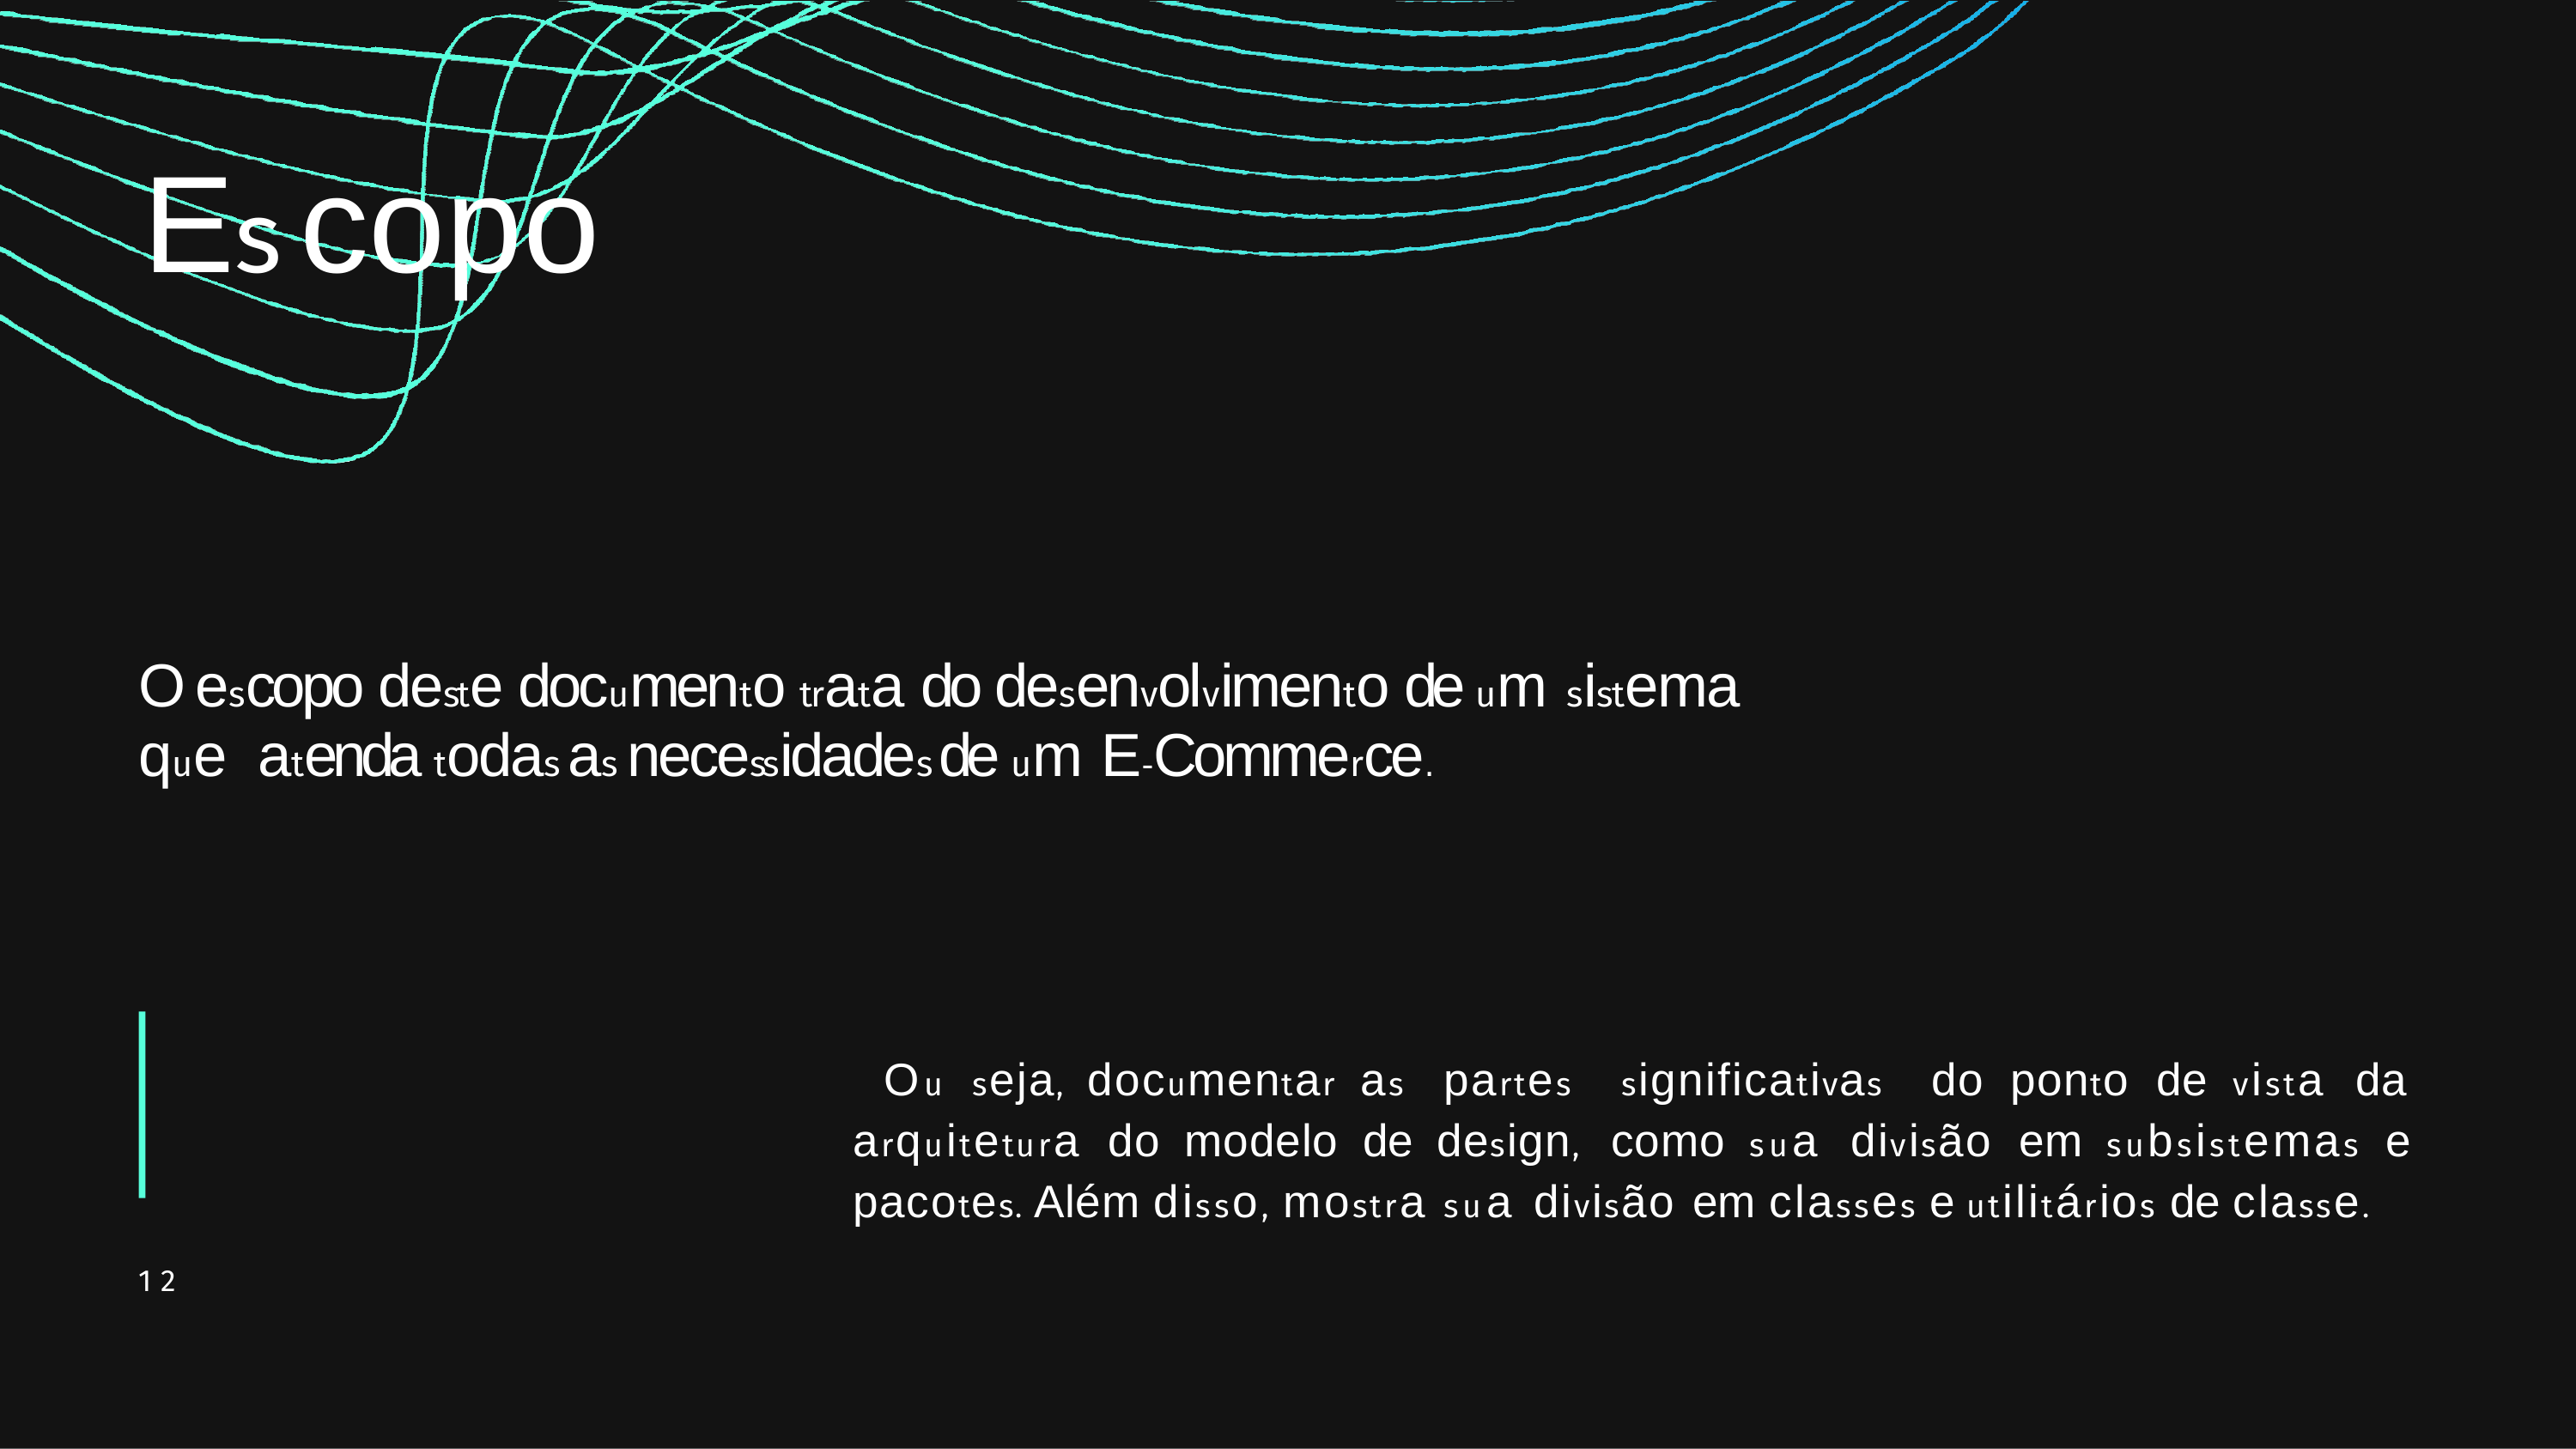

# Escopo
O escopo deste documento trata do desenvolvimento de um sistema que  atenda todas as necessidades de um E-Commerce.

Ou seja, documentar as partes  significativas  do ponto de vista da  arquitetura do modelo de design, como sua divisão em subsistemas e  pacotes. Além disso, mostra sua divisão em classes e utilitários de classe.
12